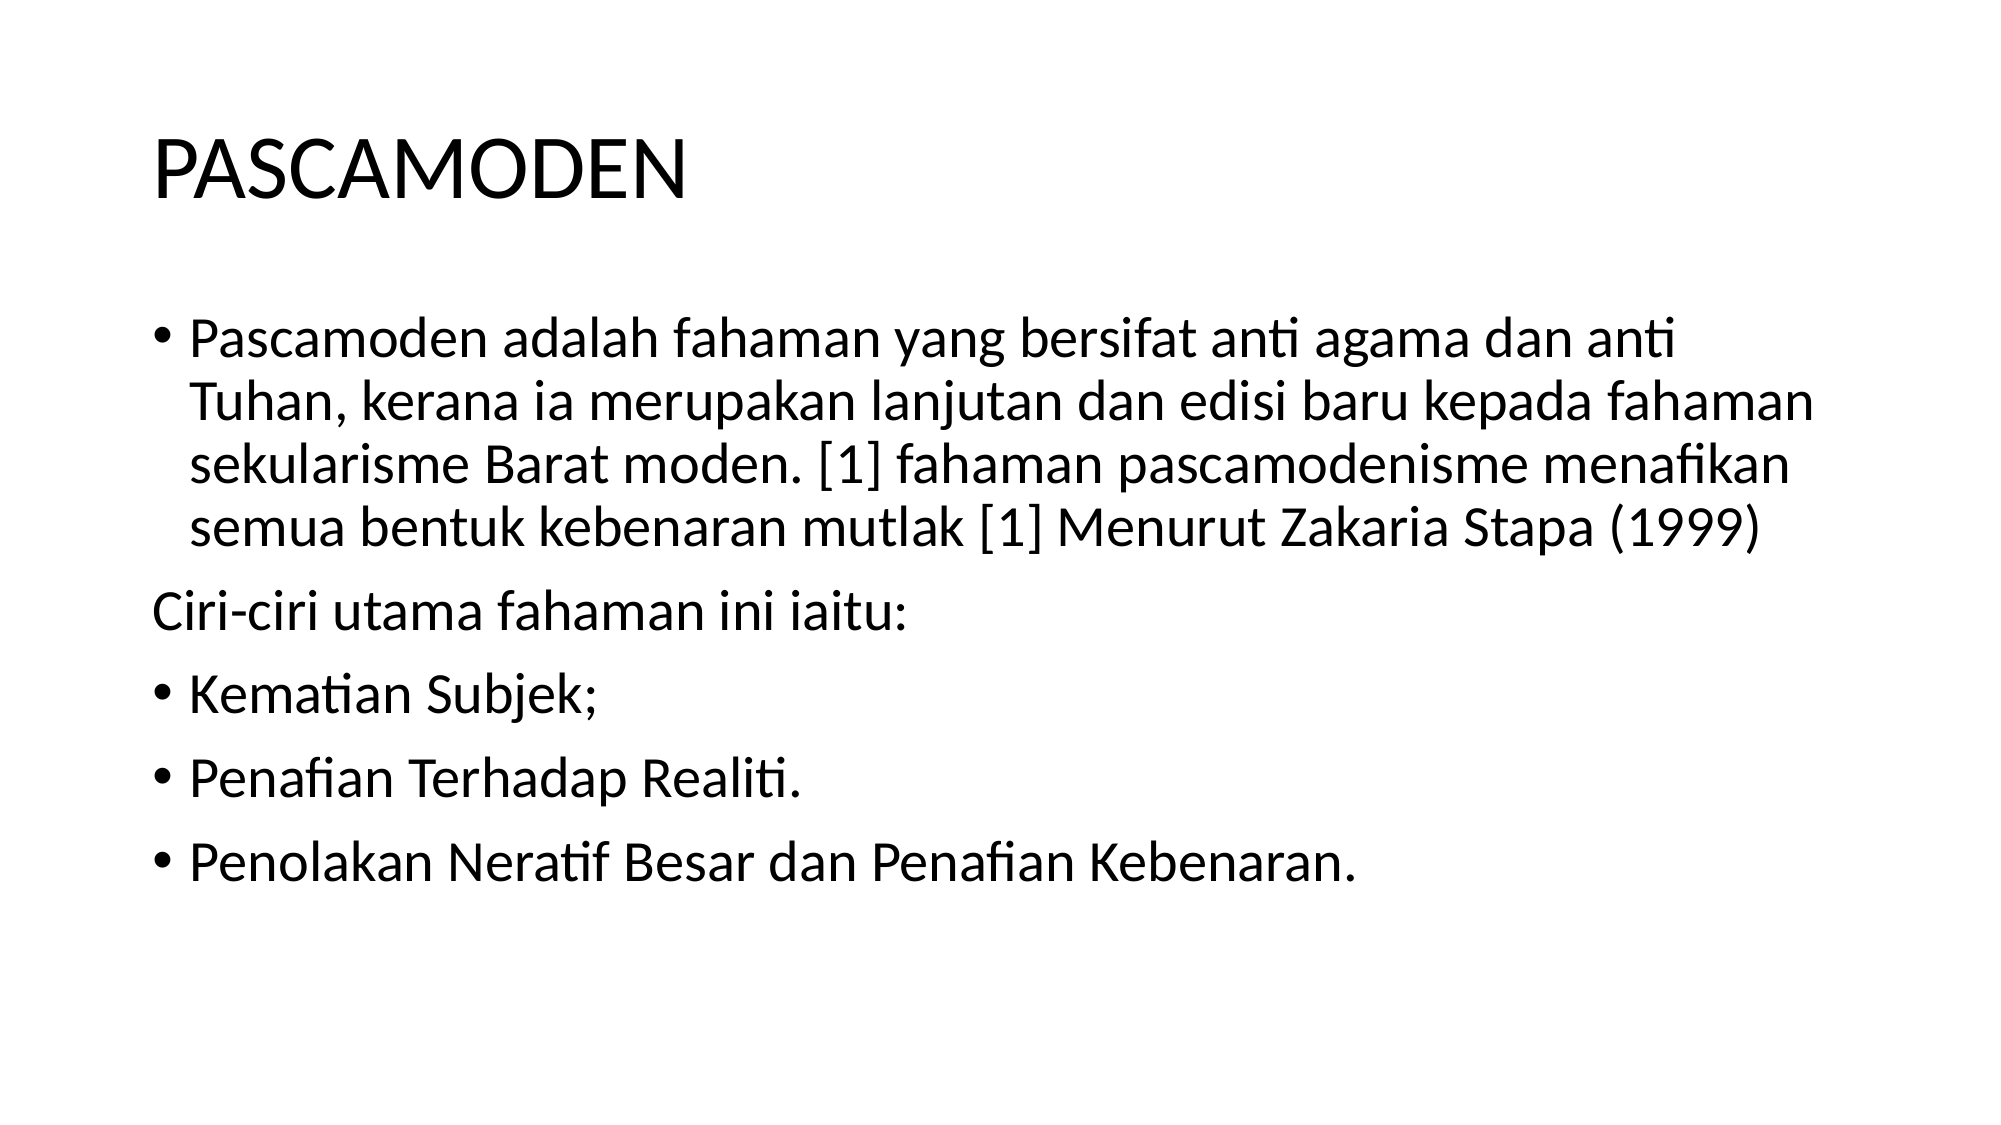

# PASCAMODEN
Pascamoden adalah fahaman yang bersifat anti agama dan anti Tuhan, kerana ia merupakan lanjutan dan edisi baru kepada fahaman sekularisme Barat moden. [1] fahaman pascamodenisme menafikan semua bentuk kebenaran mutlak [1] Menurut Zakaria Stapa (1999)
Ciri-ciri utama fahaman ini iaitu:
Kematian Subjek;
Penafian Terhadap Realiti.
Penolakan Neratif Besar dan Penafian Kebenaran.